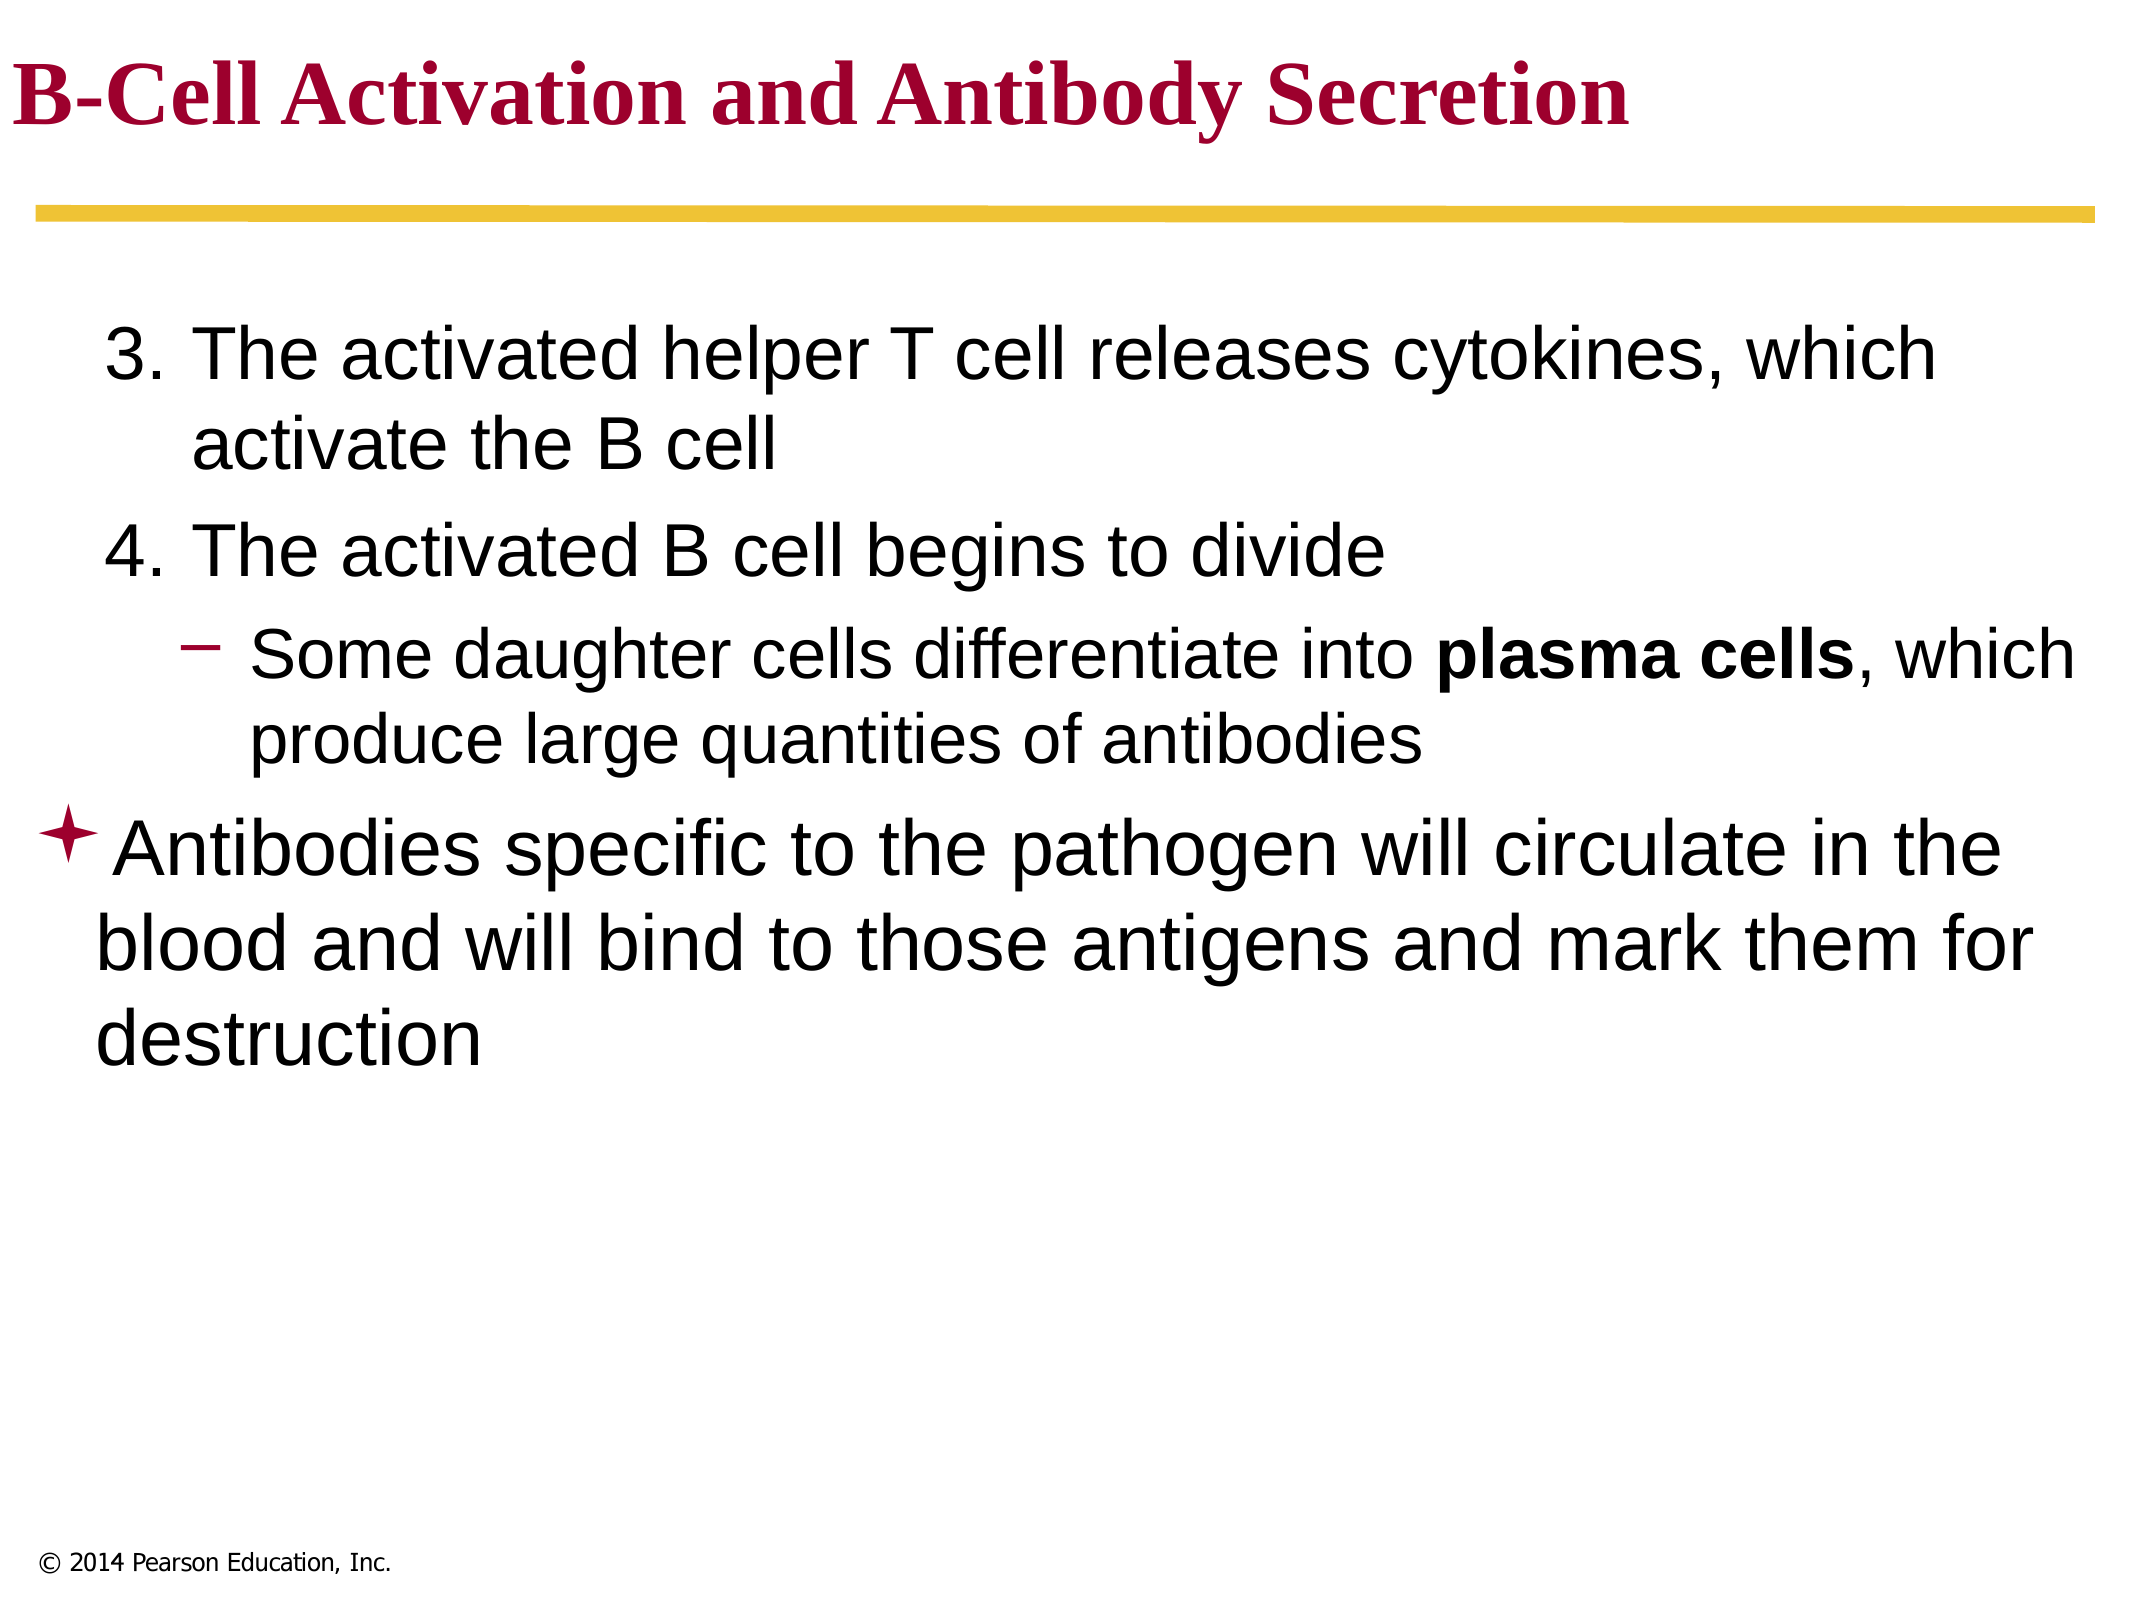

B-Cell Activation and Antibody Secretion

The activated helper T cell releases cytokines, which activate the B cell
The activated B cell begins to divide
Some daughter cells differentiate into plasma cells, which produce large quantities of antibodies
Antibodies specific to the pathogen will circulate in the blood and will bind to those antigens and mark them for destruction